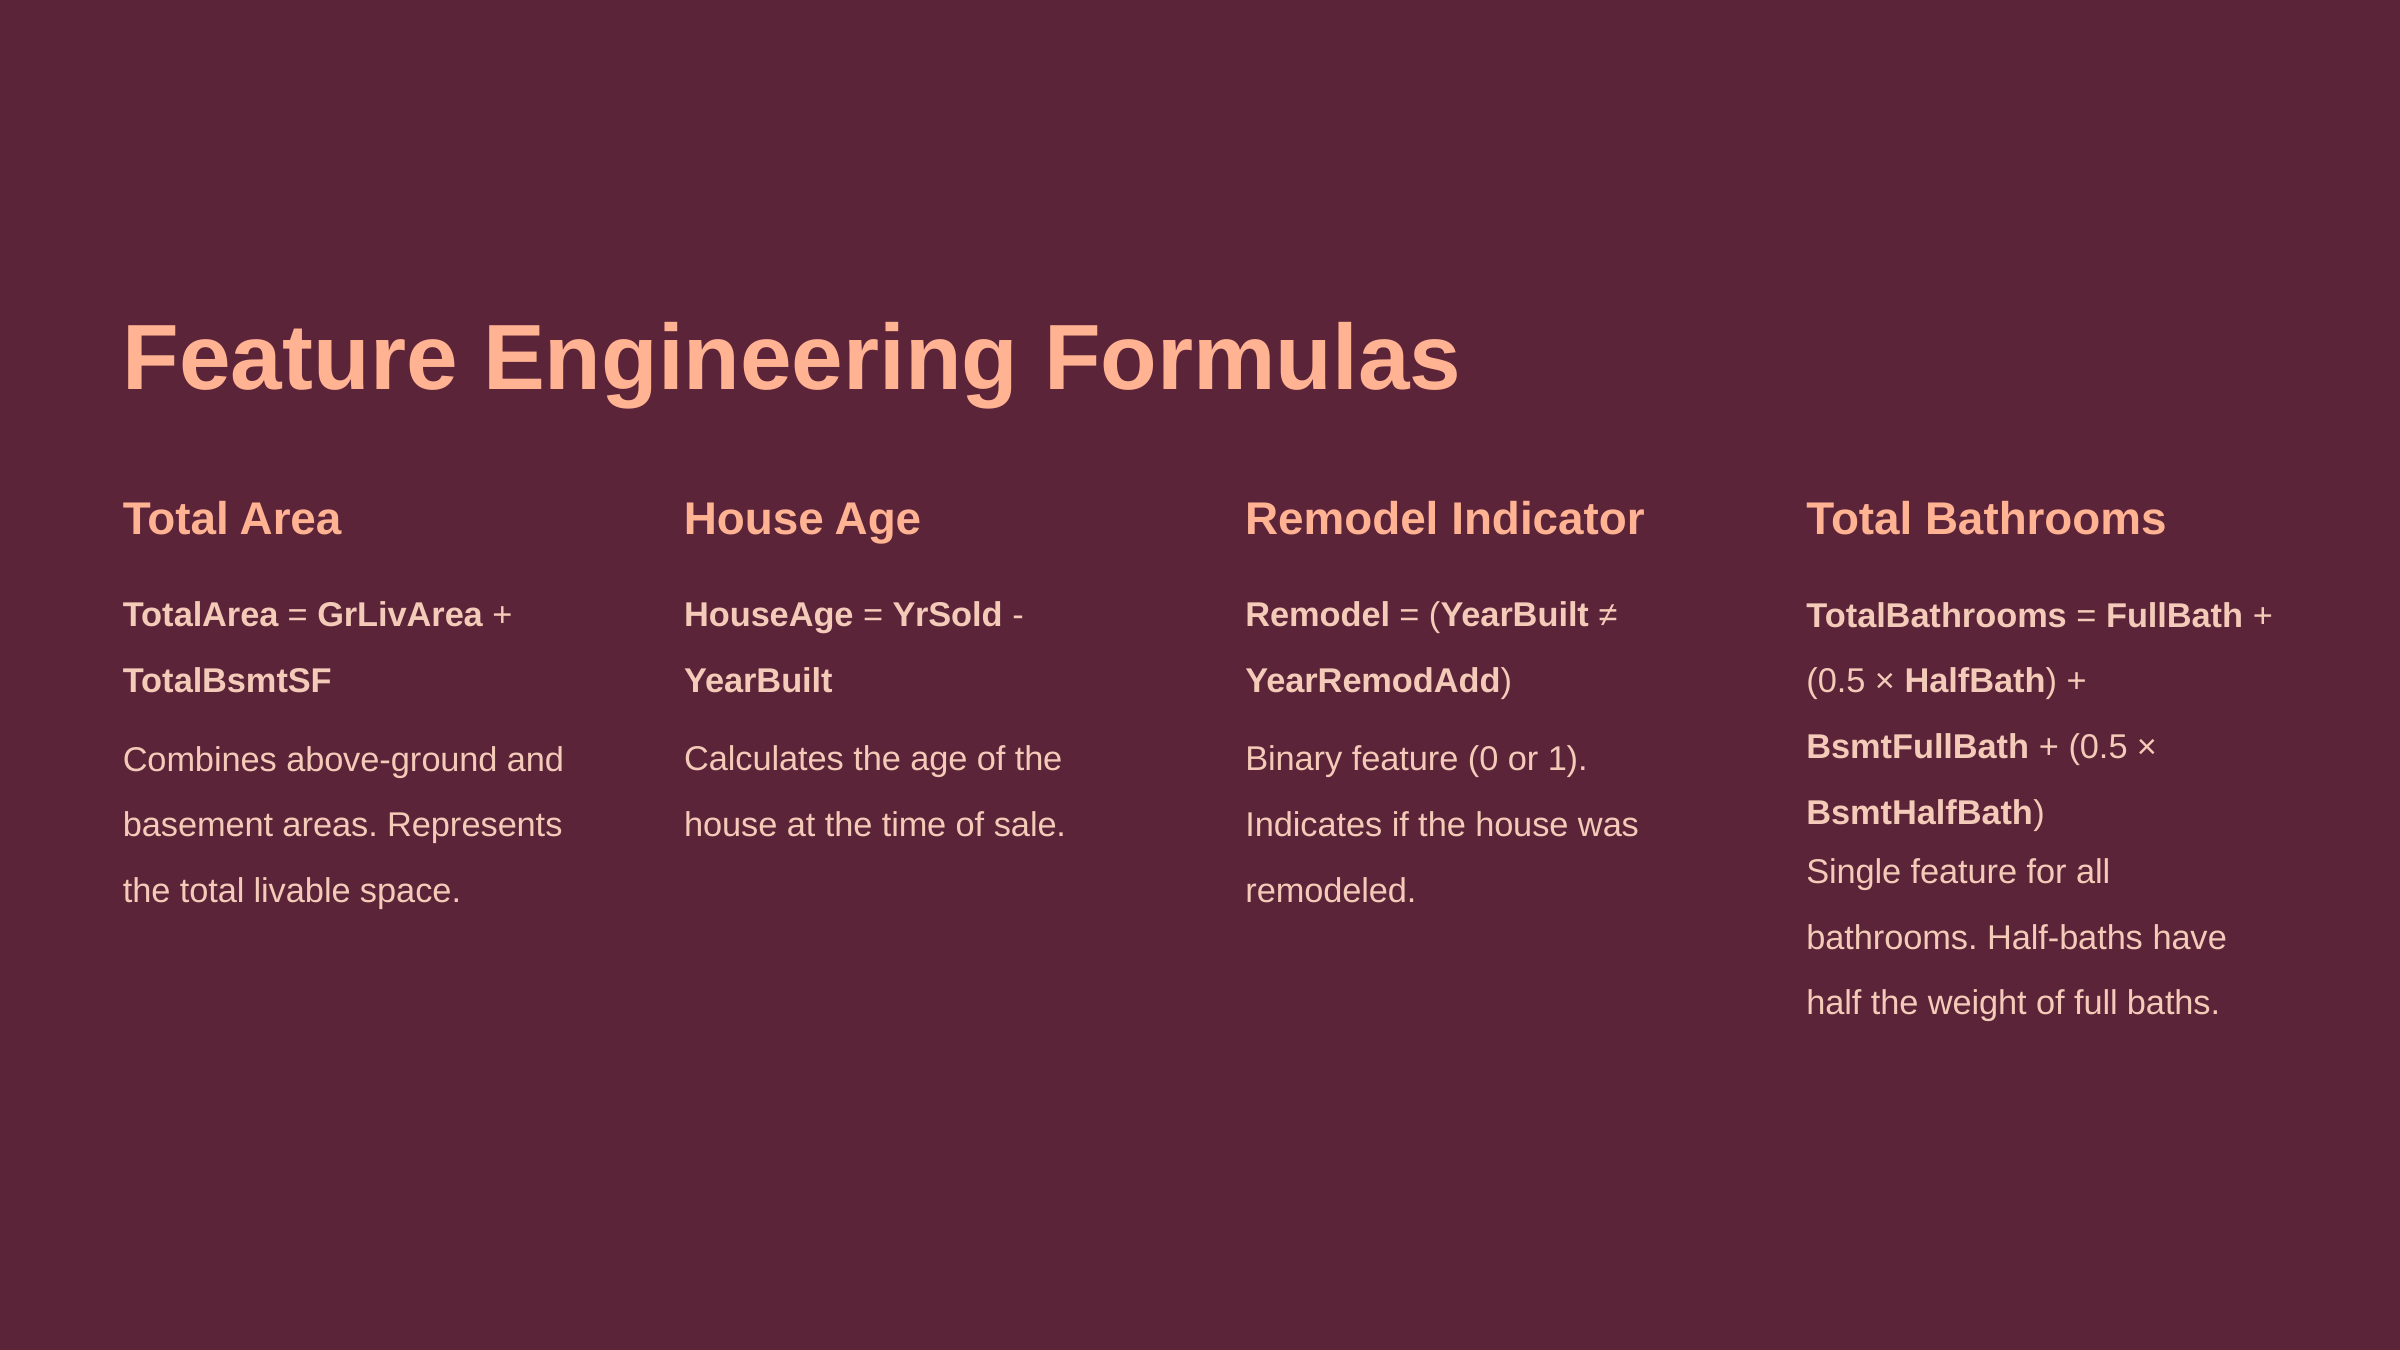

Feature Engineering Formulas
Total Area
House Age
Remodel Indicator
Total Bathrooms
TotalArea = GrLivArea + TotalBsmtSF
HouseAge = YrSold - YearBuilt
Remodel = (YearBuilt ≠ YearRemodAdd)
TotalBathrooms = FullBath + (0.5 × HalfBath) + BsmtFullBath + (0.5 × BsmtHalfBath)
Combines above-ground and basement areas. Represents the total livable space.
Calculates the age of the house at the time of sale.
Binary feature (0 or 1). Indicates if the house was remodeled.
Single feature for all bathrooms. Half-baths have half the weight of full baths.